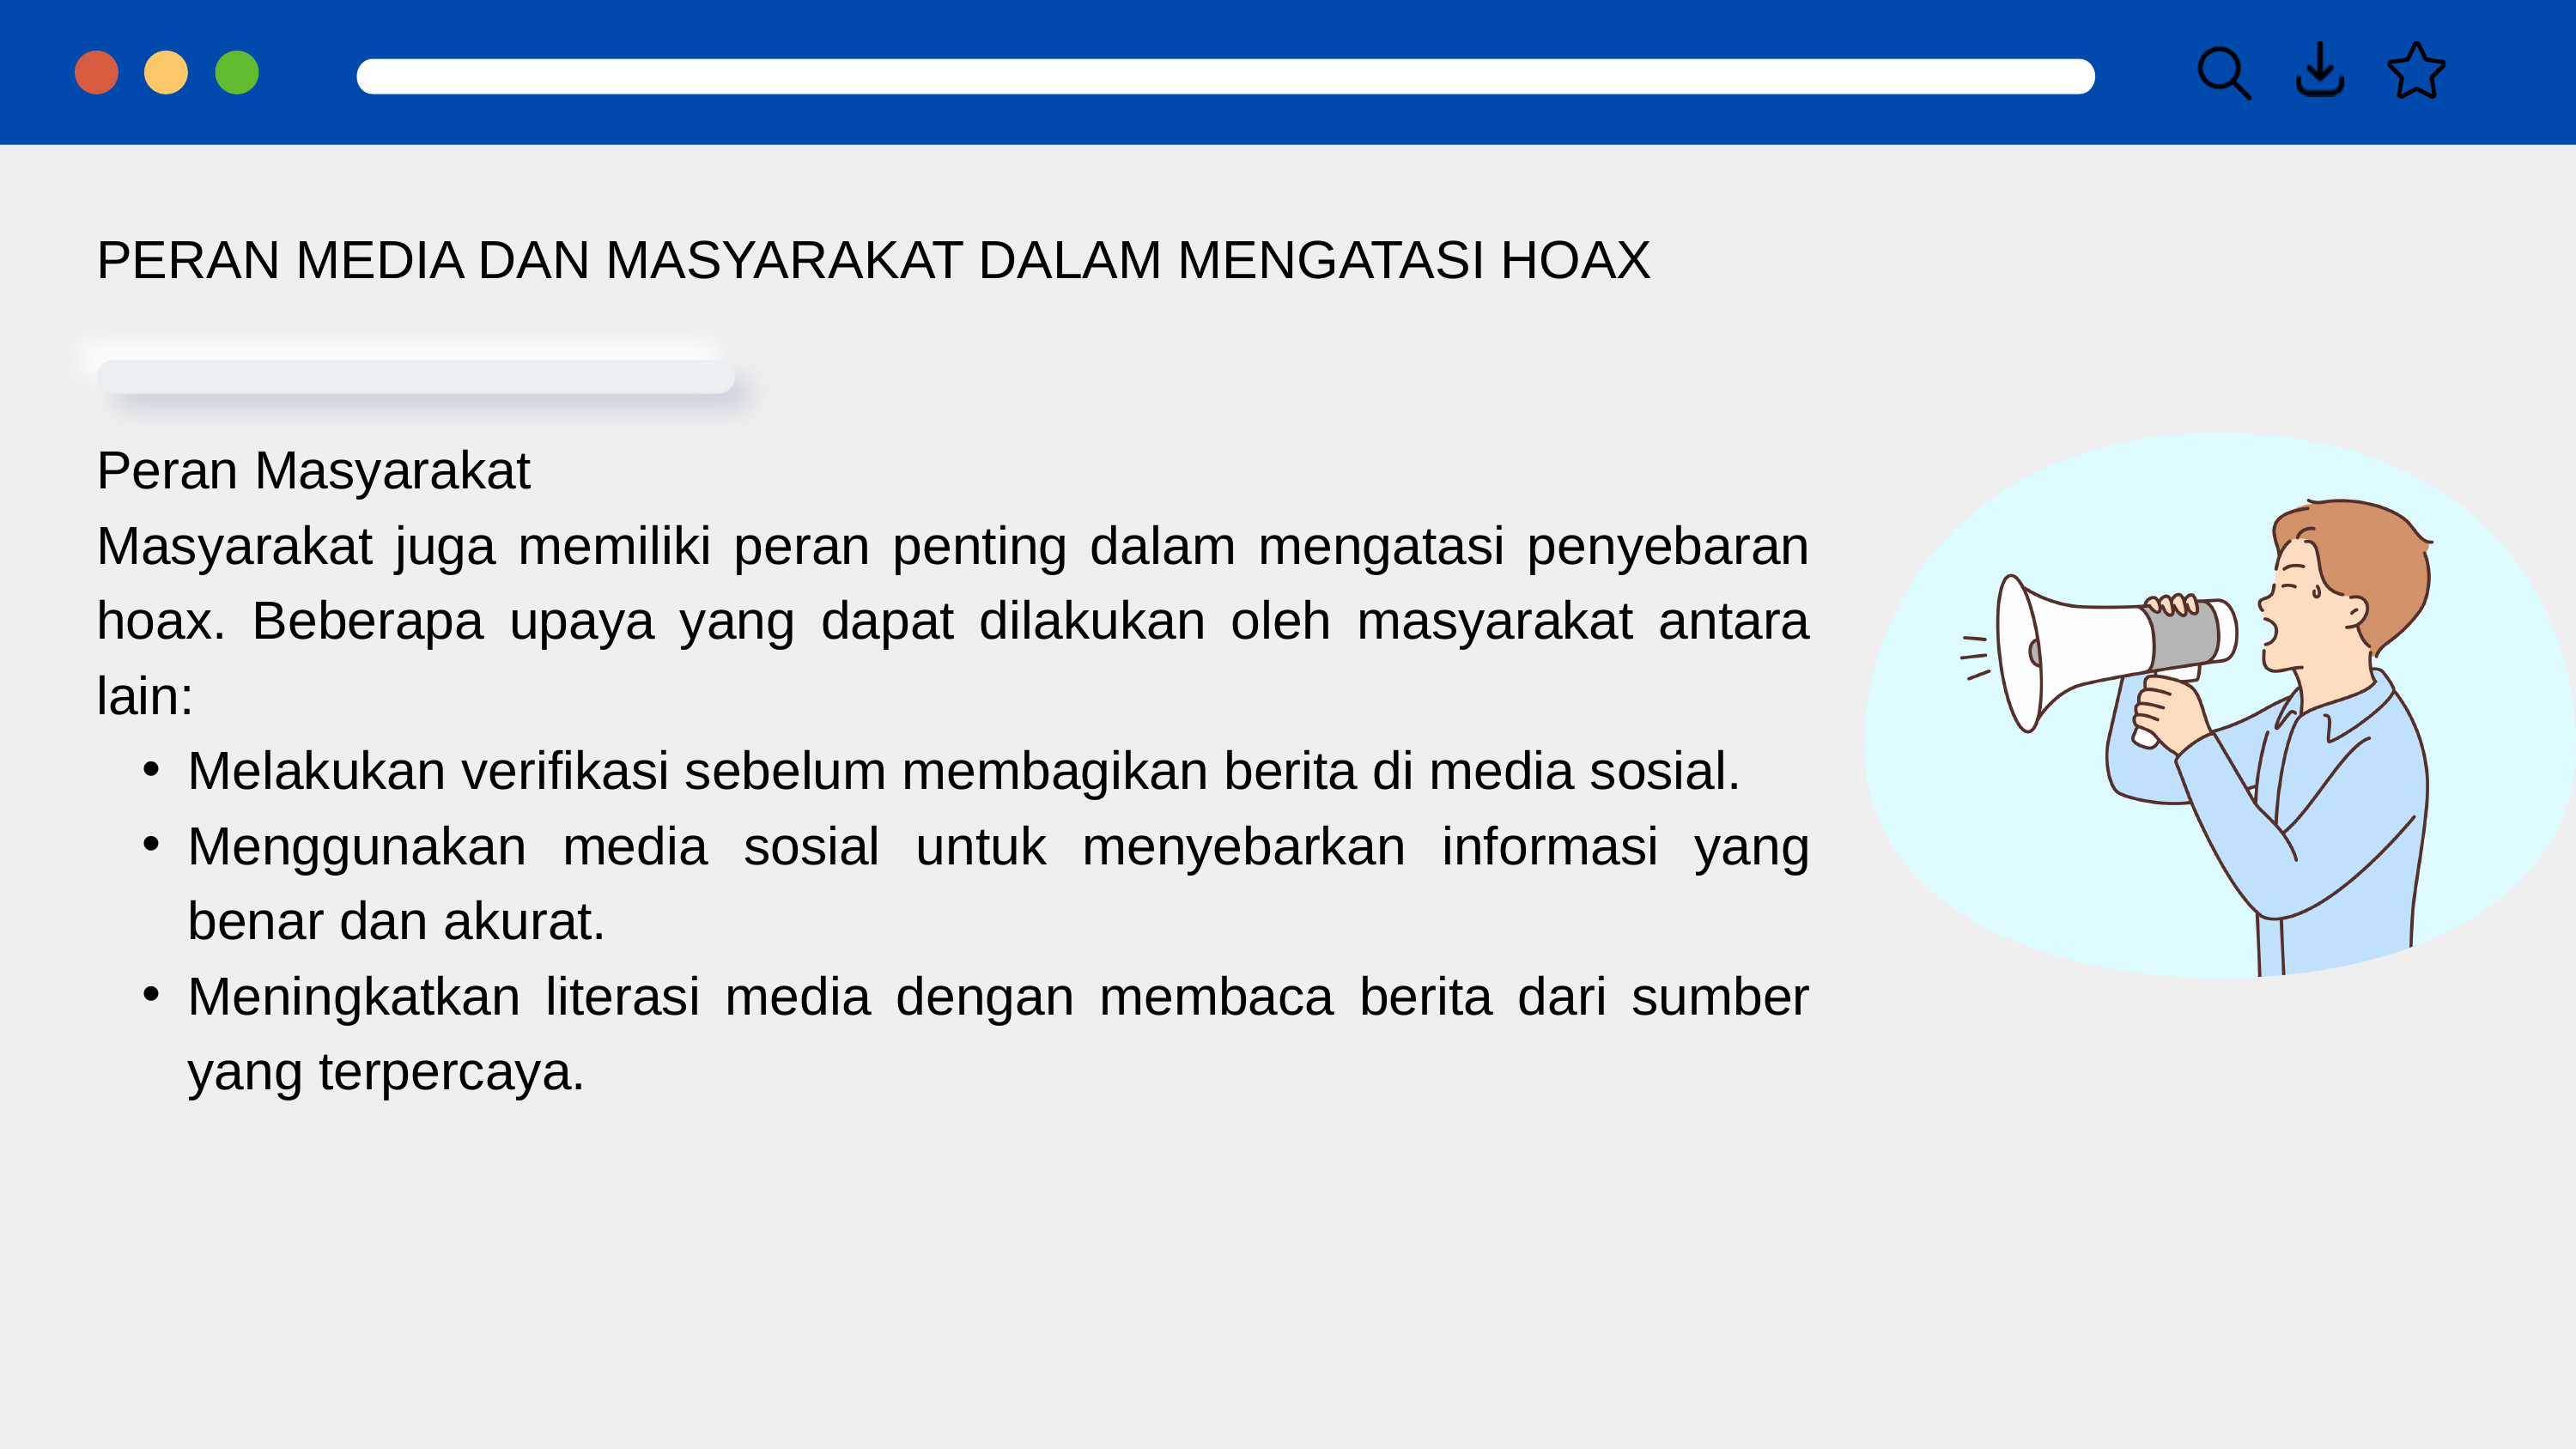

PERAN MEDIA DAN MASYARAKAT DALAM MENGATASI HOAX

Peran Masyarakat
Masyarakat juga memiliki peran penting dalam mengatasi penyebaran hoax. Beberapa upaya yang dapat dilakukan oleh masyarakat antara lain:
Melakukan verifikasi sebelum membagikan berita di media sosial.
Menggunakan media sosial untuk menyebarkan informasi yang benar dan akurat.
Meningkatkan literasi media dengan membaca berita dari sumber yang terpercaya.